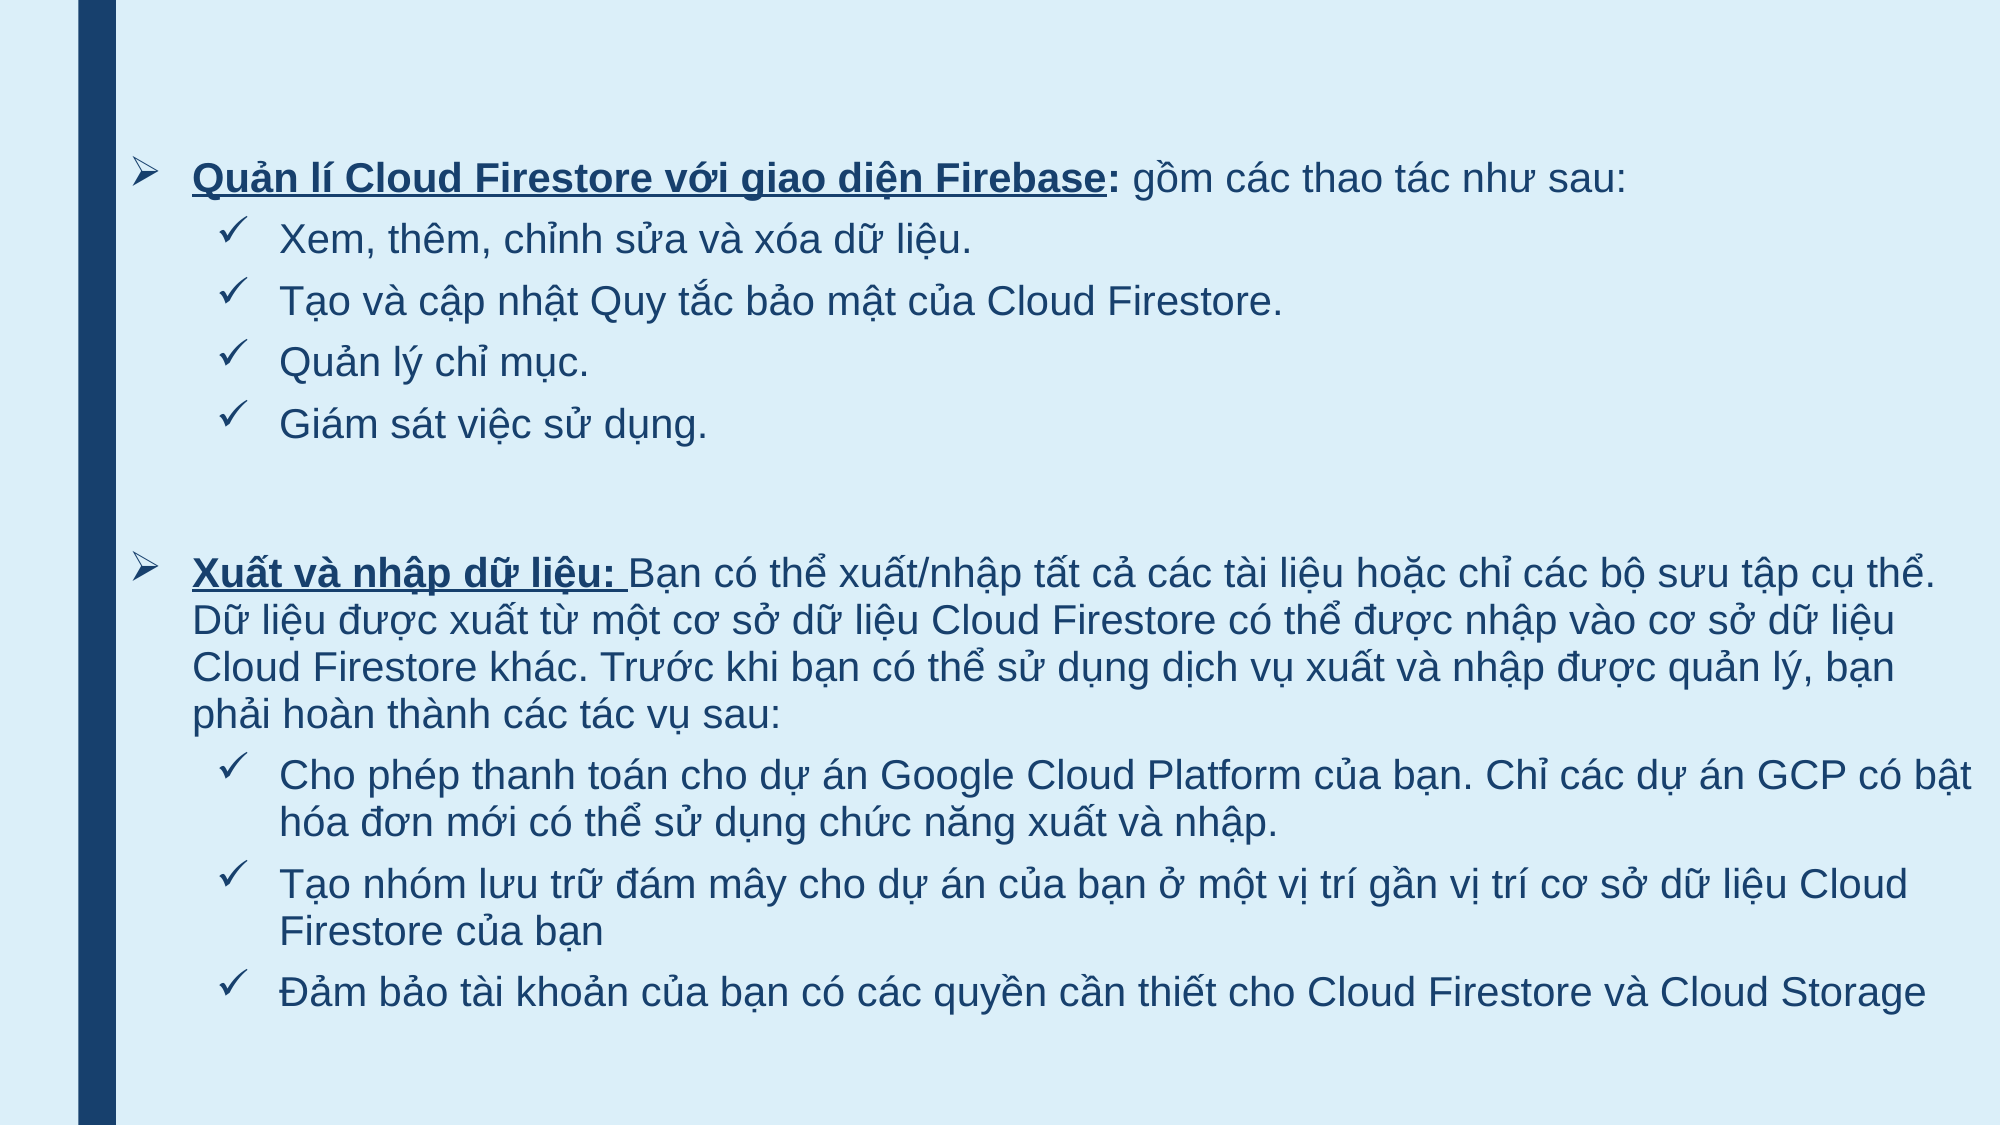

Quản lí Cloud Firestore với giao diện Firebase: gồm các thao tác như sau:
Xem, thêm, chỉnh sửa và xóa dữ liệu.
Tạo và cập nhật Quy tắc bảo mật của Cloud Firestore.
Quản lý chỉ mục.
Giám sát việc sử dụng.

Xuất và nhập dữ liệu: Bạn có thể xuất/nhập tất cả các tài liệu hoặc chỉ các bộ sưu tập cụ thể. Dữ liệu được xuất từ ​​một cơ sở dữ liệu Cloud Firestore có thể được nhập vào cơ sở dữ liệu Cloud Firestore khác. Trước khi bạn có thể sử dụng dịch vụ xuất và nhập được quản lý, bạn phải hoàn thành các tác vụ sau:
Cho phép thanh toán cho dự án Google Cloud Platform của bạn. Chỉ các dự án GCP có bật hóa đơn mới có thể sử dụng chức năng xuất và nhập.
Tạo nhóm lưu trữ đám mây cho dự án của bạn ở một vị trí gần vị trí cơ sở dữ liệu Cloud Firestore của bạn
Đảm bảo tài khoản của bạn có các quyền cần thiết cho Cloud Firestore và Cloud Storage